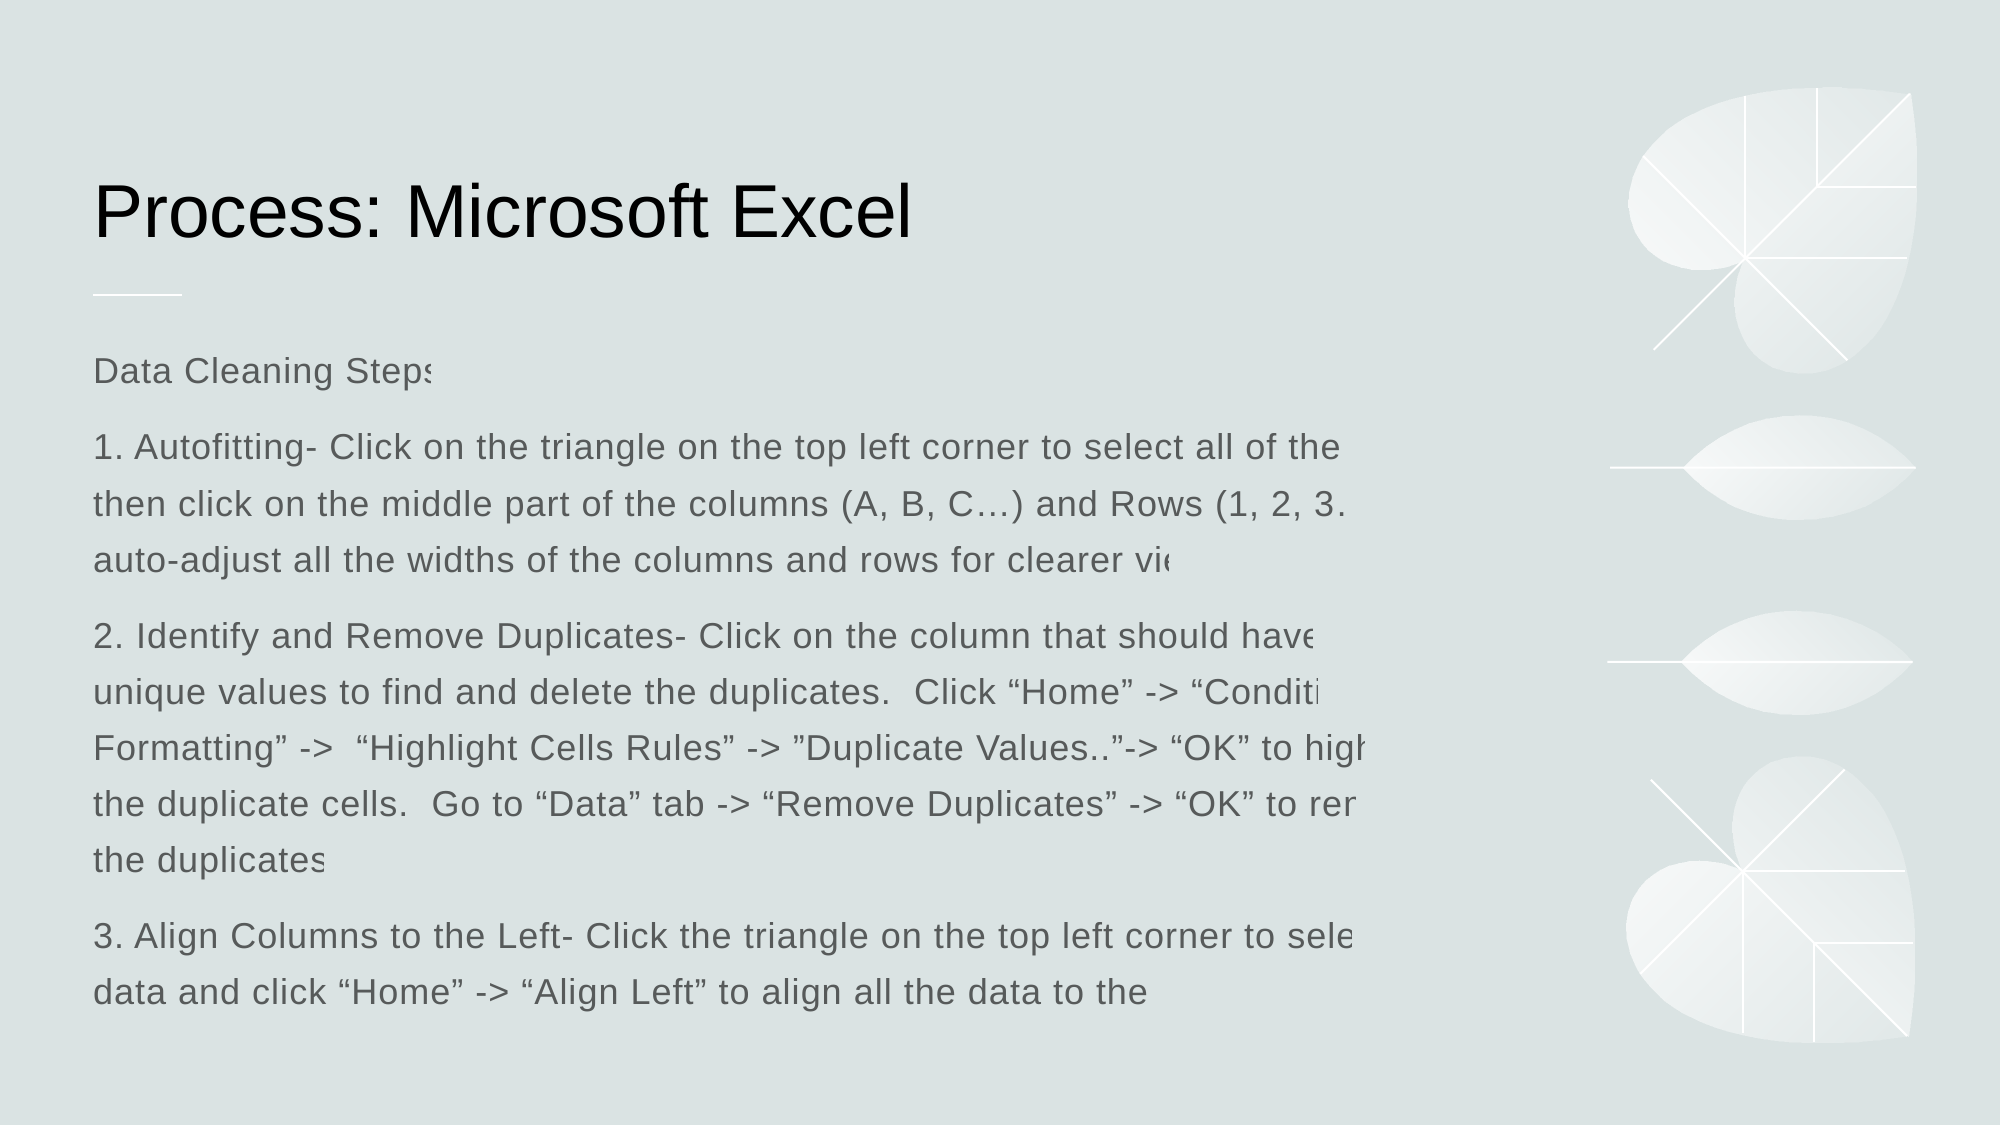

# Process: Microsoft Excel
Data Cleaning Steps:
1. Autofitting- Click on the triangle on the top left corner to select all of the data, then click on the middle part of the columns (A, B, C…) and Rows (1, 2, 3…) to auto-adjust all the widths of the columns and rows for clearer views.
2. Identify and Remove Duplicates- Click on the column that should have the unique values to find and delete the duplicates.  Click “Home” -> “Conditional Formatting” ->  “Highlight Cells Rules” -> ”Duplicate Values..”-> “OK” to highlight the duplicate cells.  Go to “Data” tab -> “Remove Duplicates” -> “OK” to remove the duplicates.
3. Align Columns to the Left- Click the triangle on the top left corner to select all data and click “Home” -> “Align Left” to align all the data to the left.